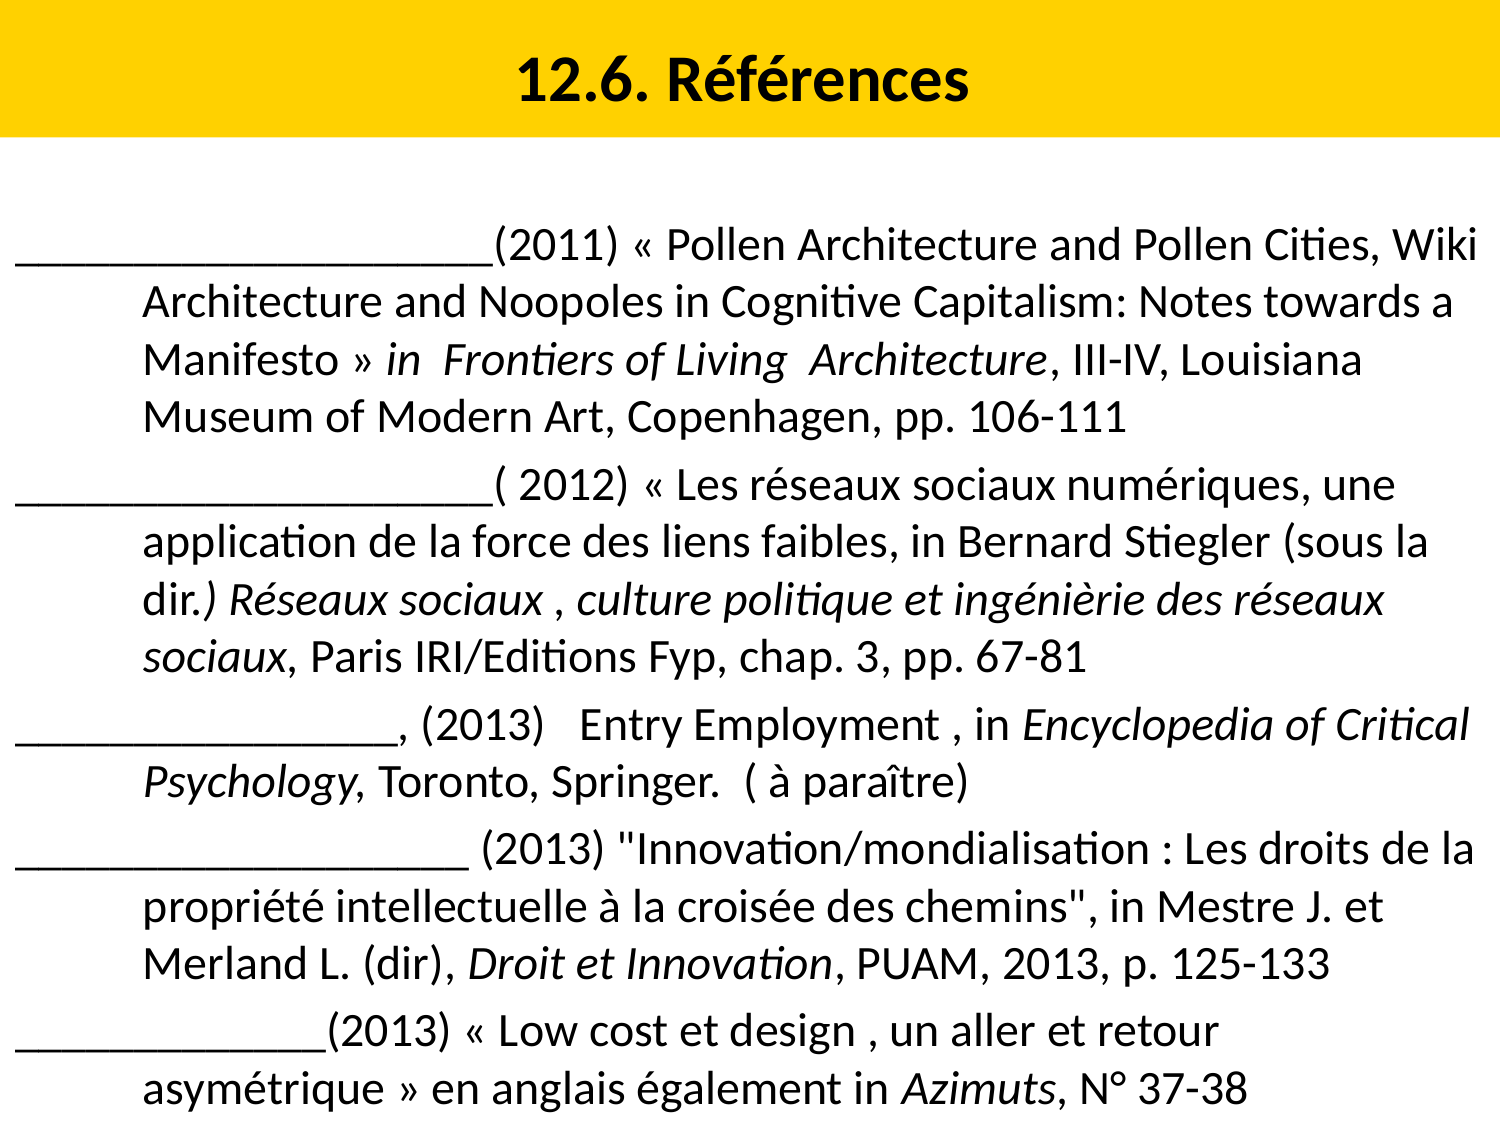

# 12.6. Références

____________________(2011) « Pollen Architecture and Pollen Cities, Wiki Architecture and Noopoles in Cognitive Capitalism: Notes towards a Manifesto » in  Frontiers of Living  Architecture, III-IV, Louisiana Museum of Modern Art, Copenhagen, pp. 106-111
____________________( 2012) « Les réseaux sociaux numériques, une application de la force des liens faibles, in Bernard Stiegler (sous la dir.) Réseaux sociaux , culture politique et ingénièrie des réseaux sociaux, Paris IRI/Editions Fyp, chap. 3, pp. 67-81
________________, (2013)   Entry Employment , in Encyclopedia of Critical Psychology, Toronto, Springer.  ( à paraître)
___________________ (2013) "Innovation/mondialisation : Les droits de la propriété intellectuelle à la croisée des chemins", in Mestre J. et Merland L. (dir), Droit et Innovation, PUAM, 2013, p. 125-133
_____________(2013) « Low cost et design , un aller et retour asymétrique » en anglais également in Azimuts, N° 37-38